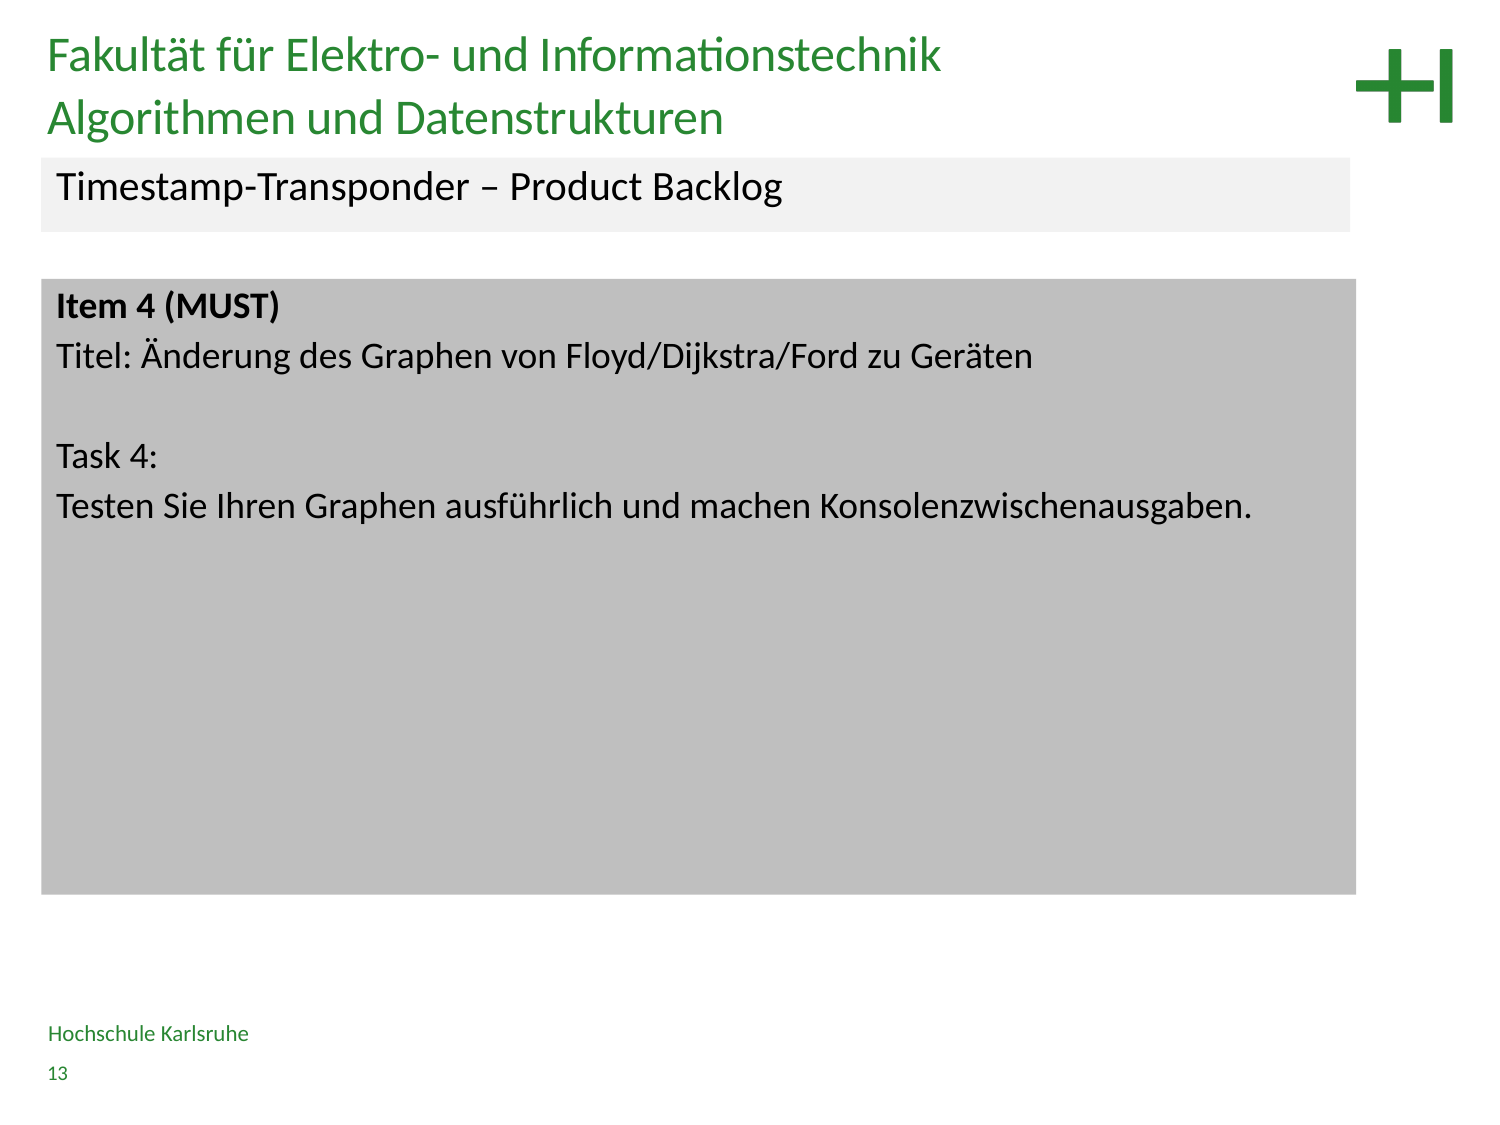

Fakultät für Elektro- und Informationstechnik
Algorithmen und Datenstrukturen
Timestamp-Transponder – Product Backlog
Item 4 (MUST)
Titel: Änderung des Graphen von Floyd/Dijkstra/Ford zu Geräten

Task 4:
Testen Sie Ihren Graphen ausführlich und machen Konsolenzwischenausgaben.

Hochschule Karlsruhe
13